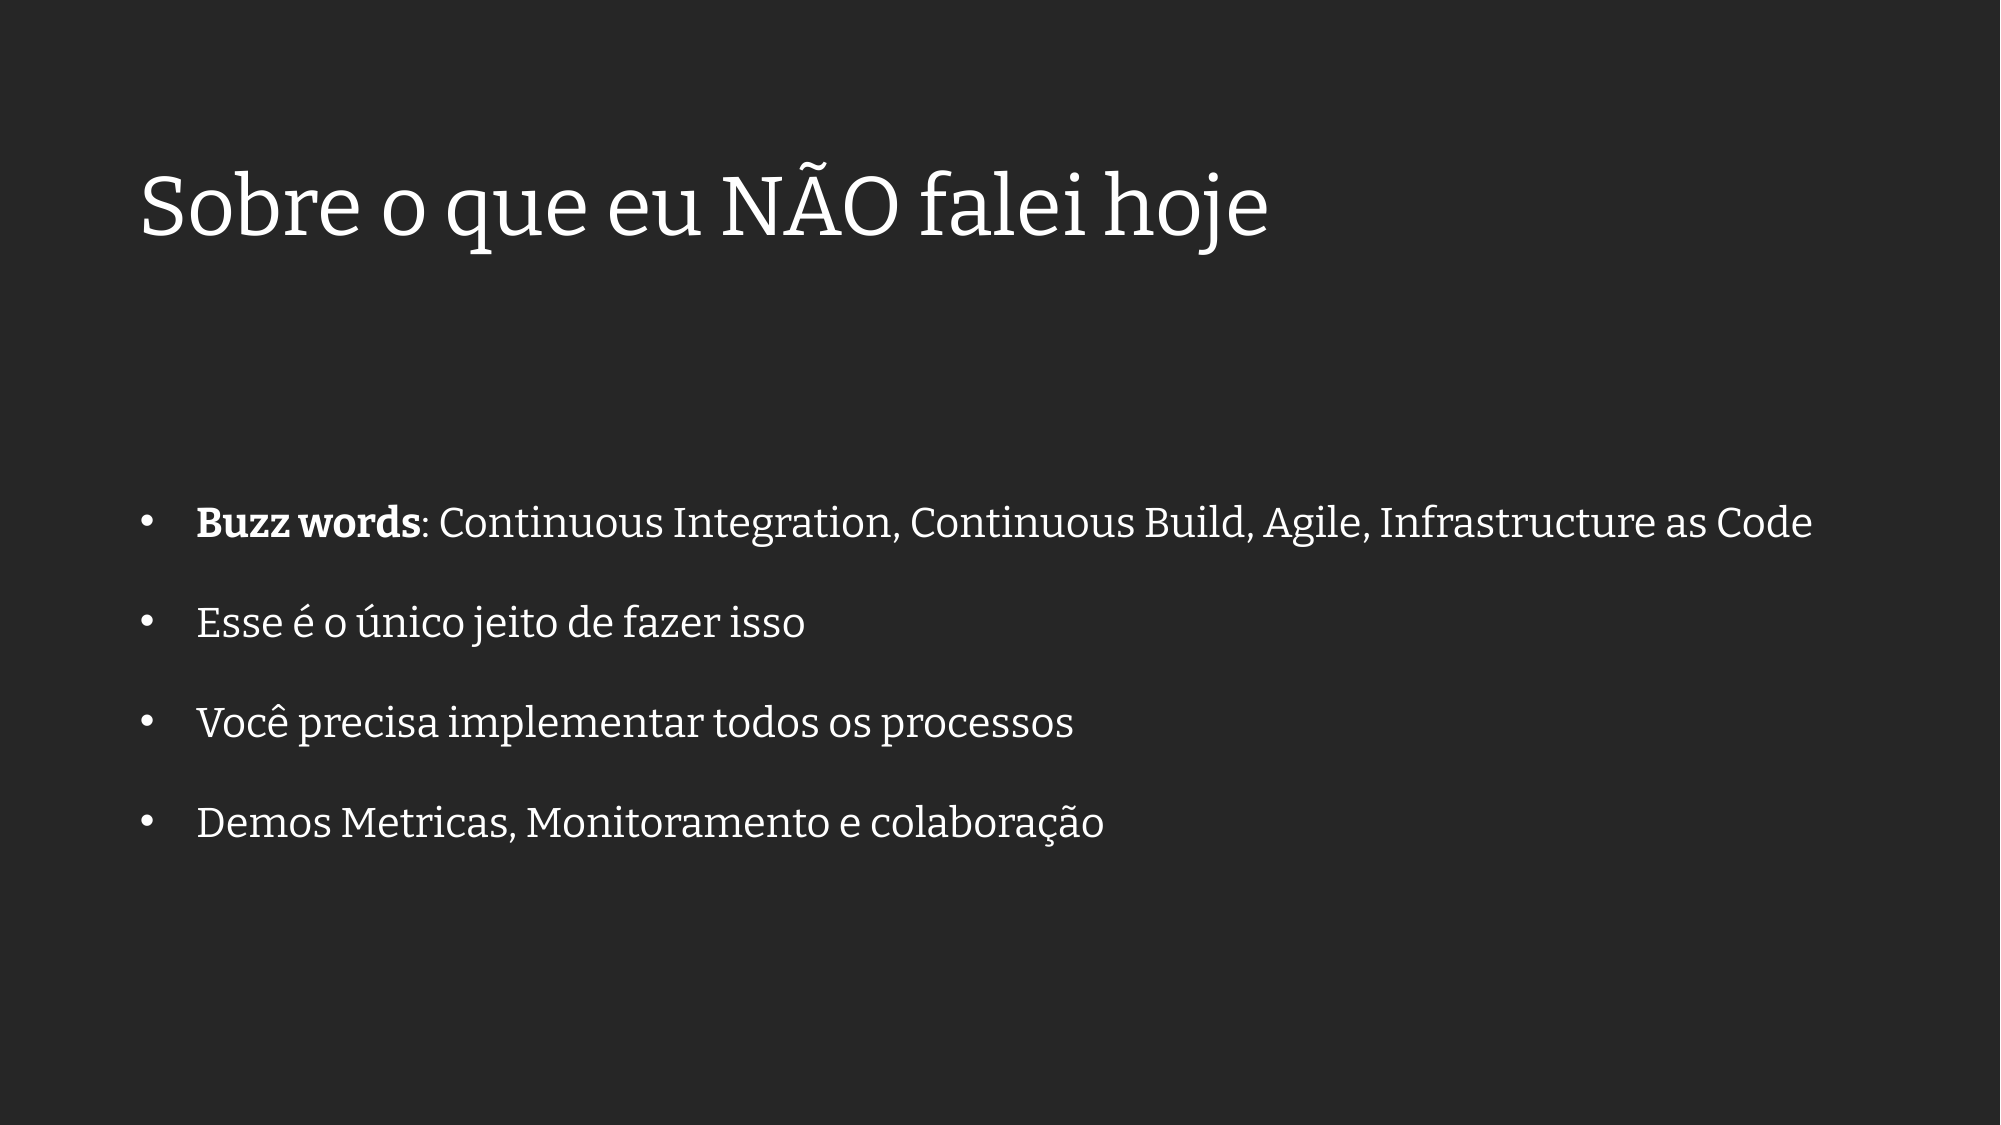

Sobre o que eu NÃO falei hoje
Buzz words: Continuous Integration, Continuous Build, Agile, Infrastructure as Code
Esse é o único jeito de fazer isso
Você precisa implementar todos os processos
Demos Metricas, Monitoramento e colaboração